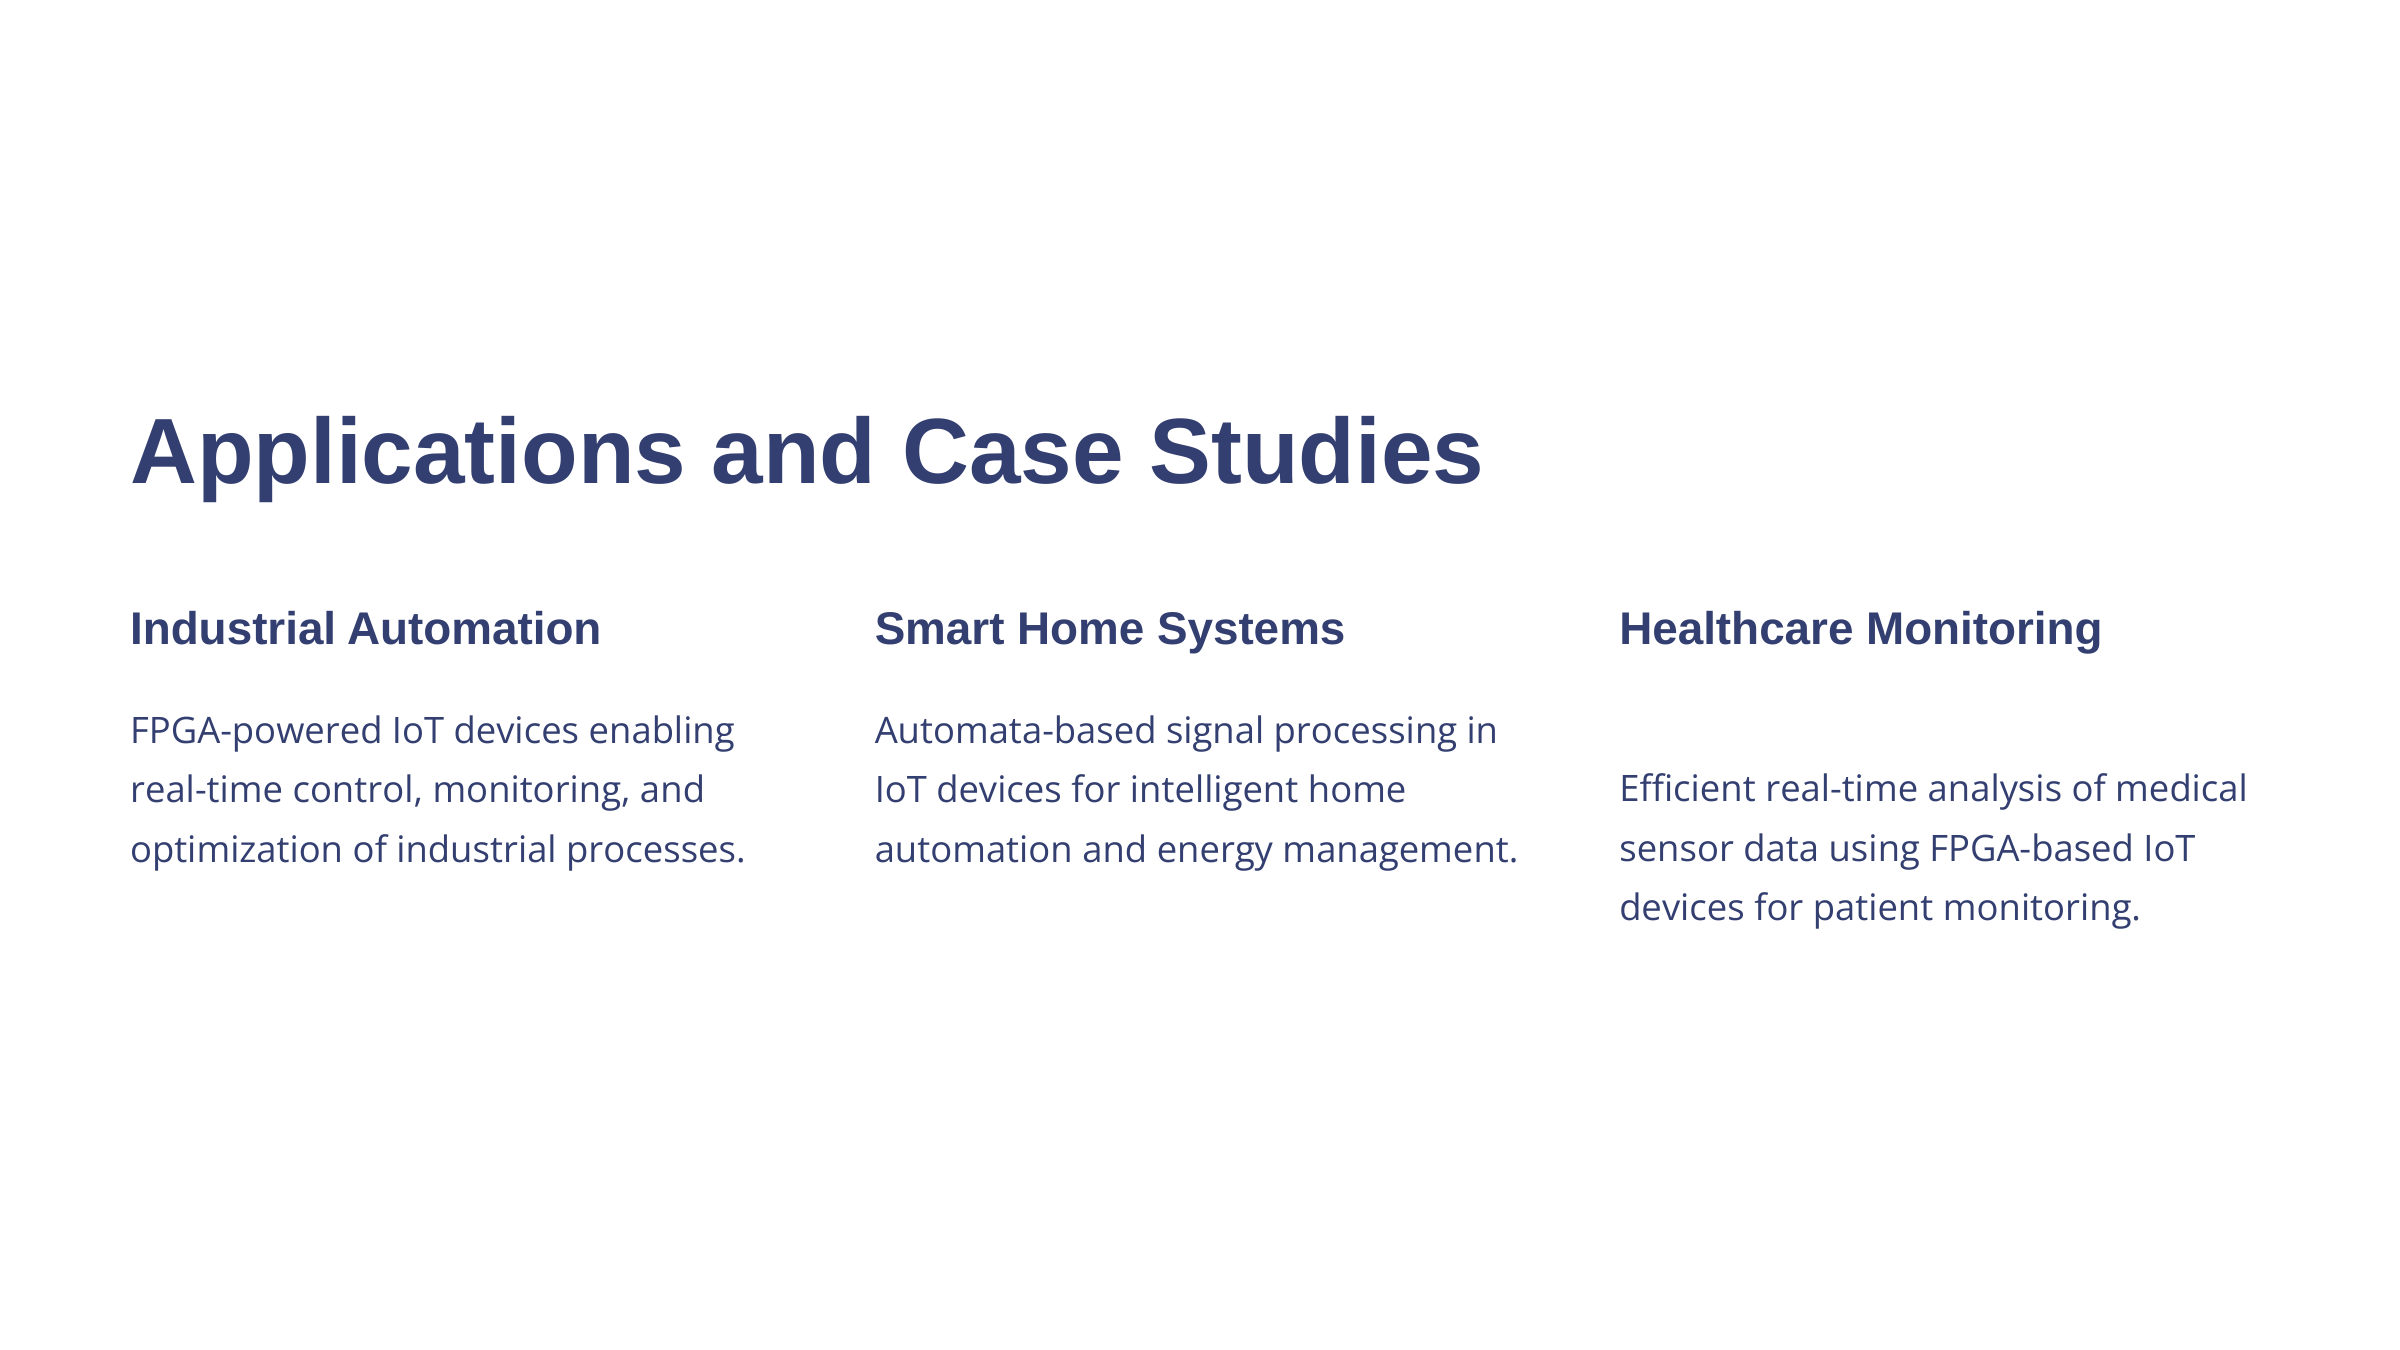

Applications and Case Studies
Industrial Automation
Smart Home Systems
Healthcare Monitoring
FPGA-powered IoT devices enabling real-time control, monitoring, and optimization of industrial processes.
Automata-based signal processing in IoT devices for intelligent home automation and energy management.
Efficient real-time analysis of medical sensor data using FPGA-based IoT devices for patient monitoring.